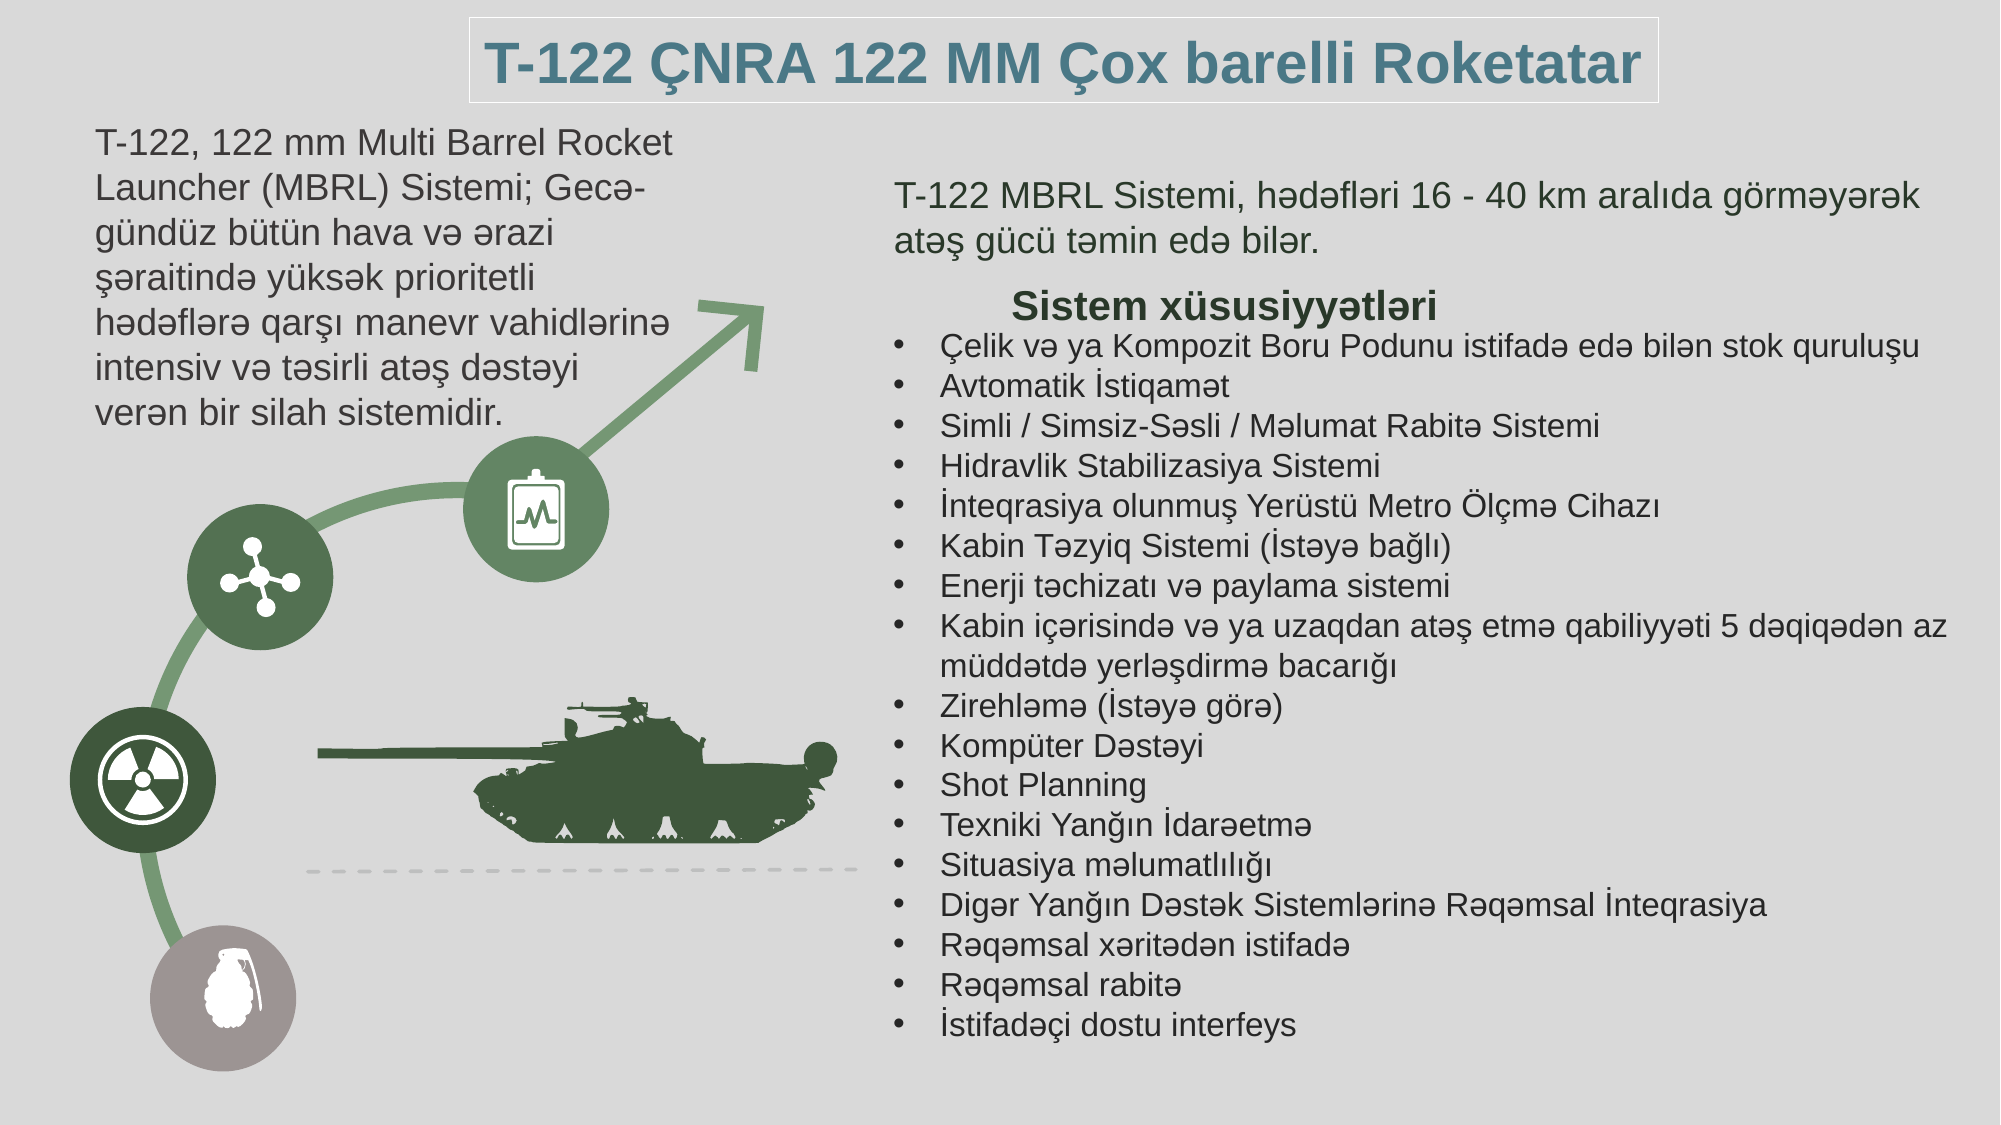

T-122 ÇNRA 122 MM Çox barelli Roketatar
T-122, 122 mm Multi Barrel Rocket Launcher (MBRL) Sistemi; Gecə-gündüz bütün hava və ərazi şəraitində yüksək prioritetli hədəflərə qarşı manevr vahidlərinə intensiv və təsirli atəş dəstəyi verən bir silah sistemidir.
T-122 MBRL Sistemi, hədəfləri 16 - 40 km aralıda görməyərək atəş gücü təmin edə bilər.
Sistem xüsusiyyətləri

Çelik və ya Kompozit Boru Podunu istifadə edə bilən stok quruluşu
Avtomatik İstiqamət
Simli / Simsiz-Səsli / Məlumat Rabitə Sistemi
Hidravlik Stabilizasiya Sistemi
İnteqrasiya olunmuş Yerüstü Metro Ölçmə Cihazı
Kabin Təzyiq Sistemi (İstəyə bağlı)
Enerji təchizatı və paylama sistemi
Kabin içərisində və ya uzaqdan atəş etmə qabiliyyəti 5 dəqiqədən az müddətdə yerləşdirmə bacarığı
Zirehləmə (İstəyə görə)
Kompüter Dəstəyi
Shot Planning
Texniki Yanğın İdarəetmə
Situasiya məlumatlılığı
Digər Yanğın Dəstək Sistemlərinə Rəqəmsal İnteqrasiya
Rəqəmsal xəritədən istifadə
Rəqəmsal rabitə
İstifadəçi dostu interfeys